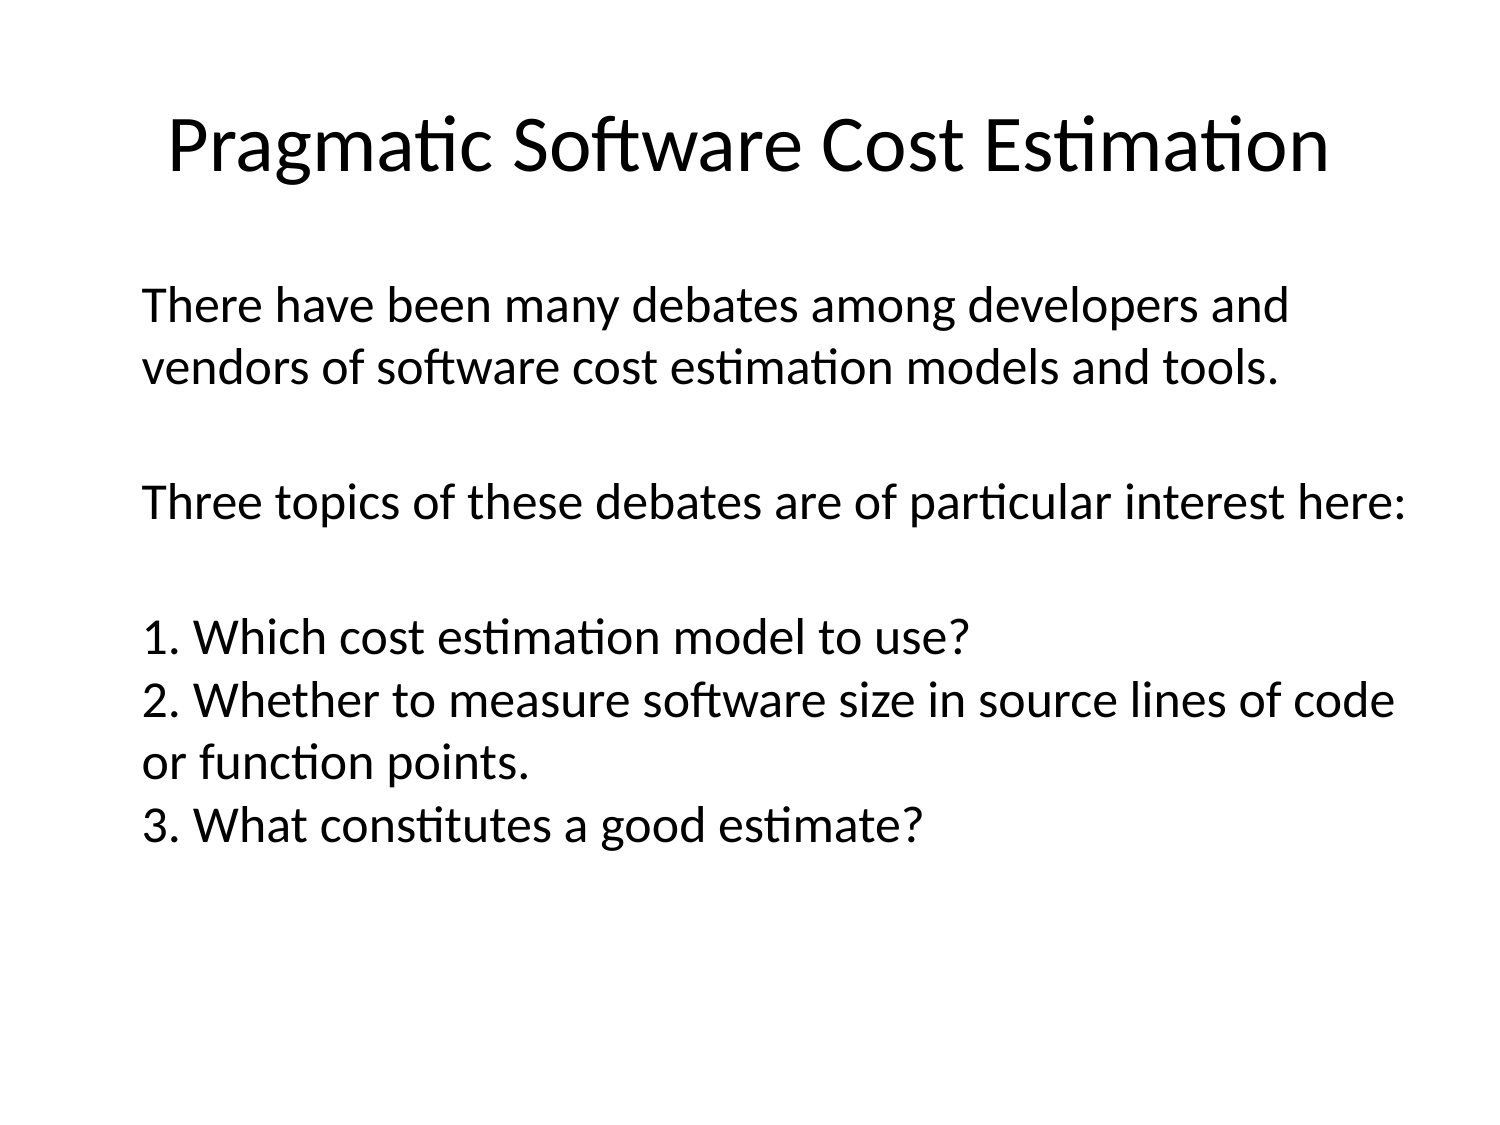

# Pragmatic Software Cost Estimation
	There have been many debates among developers and vendors of software cost estimation models and tools.
Three topics of these debates are of particular interest here:
1. Which cost estimation model to use?
2. Whether to measure software size in source lines of code or function points.
3. What constitutes a good estimate?